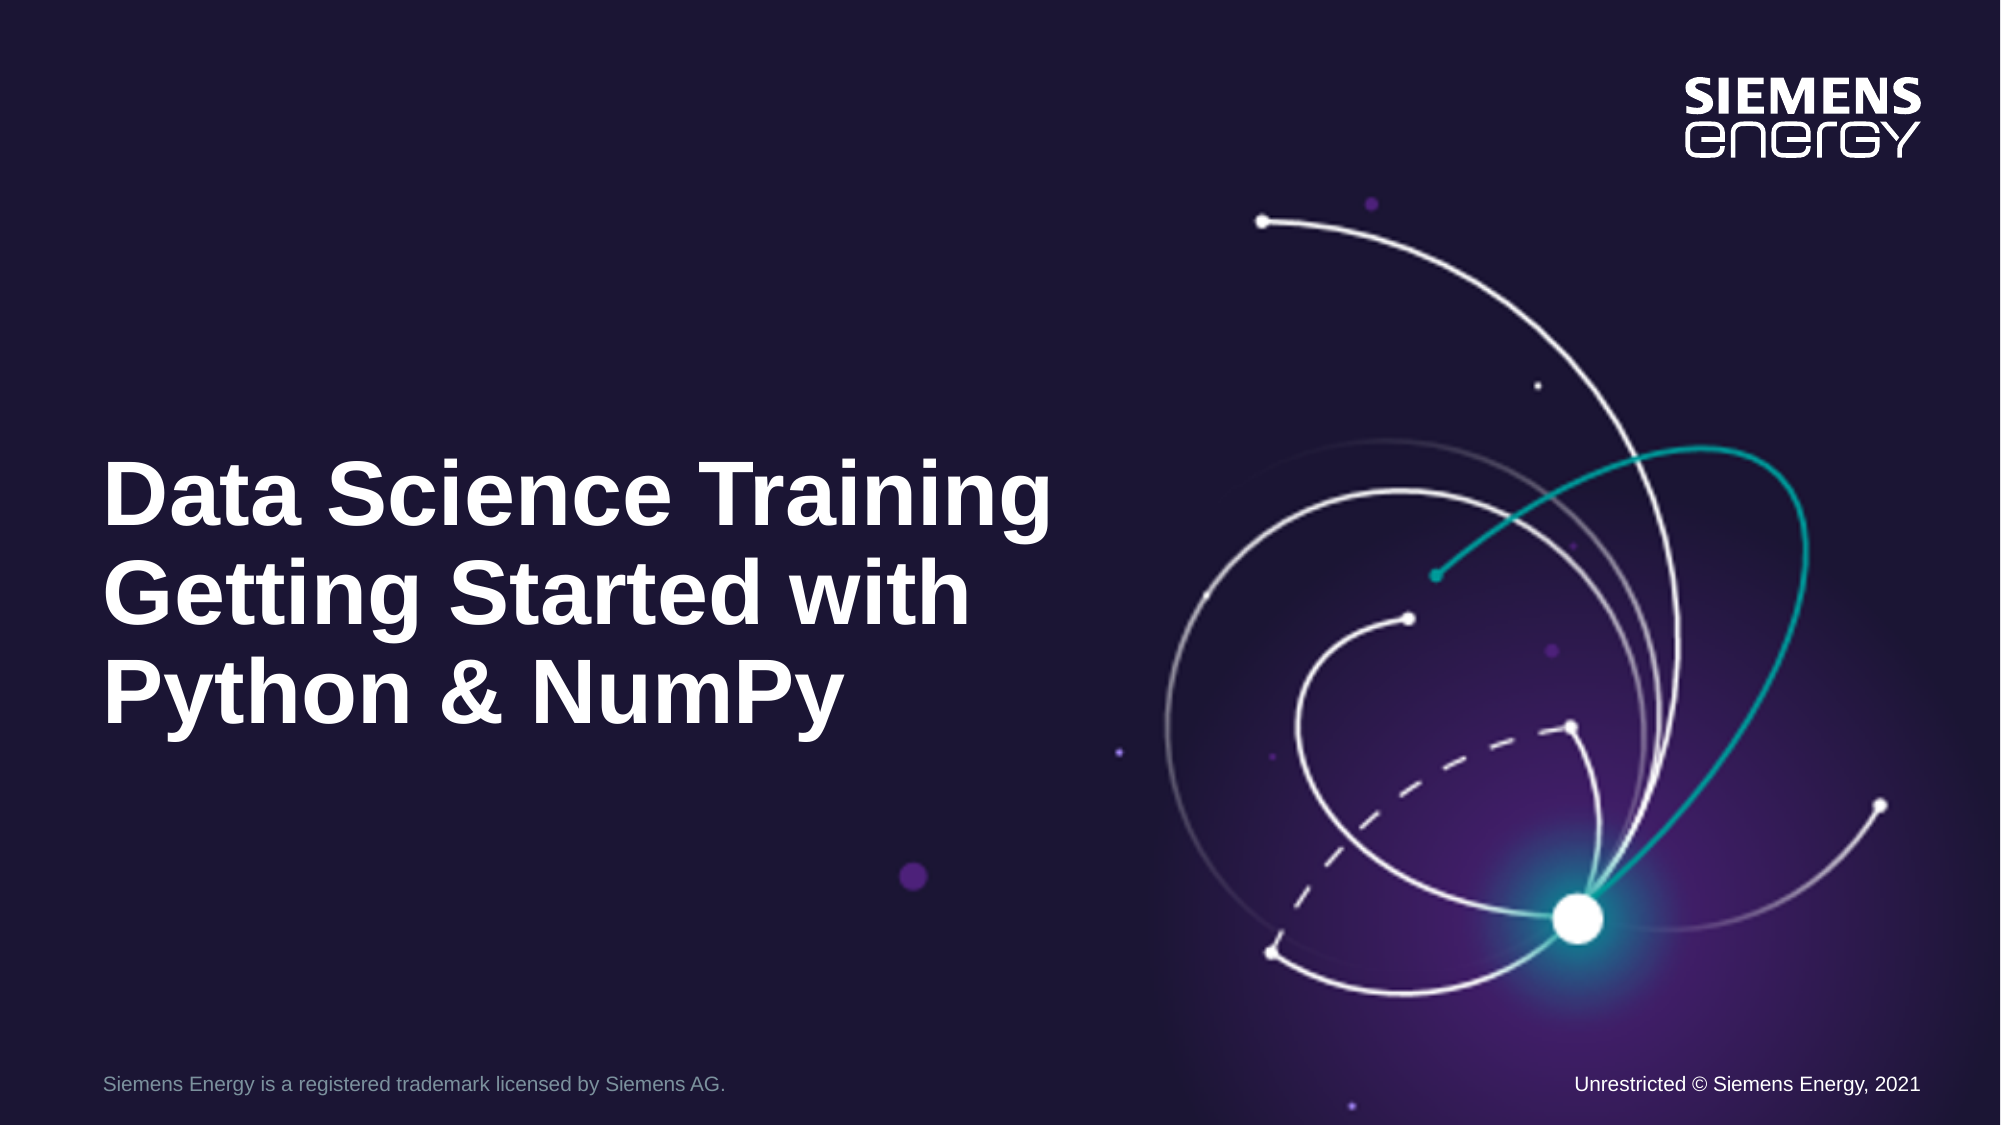

# Data Science Training Getting Started with Python & NumPy